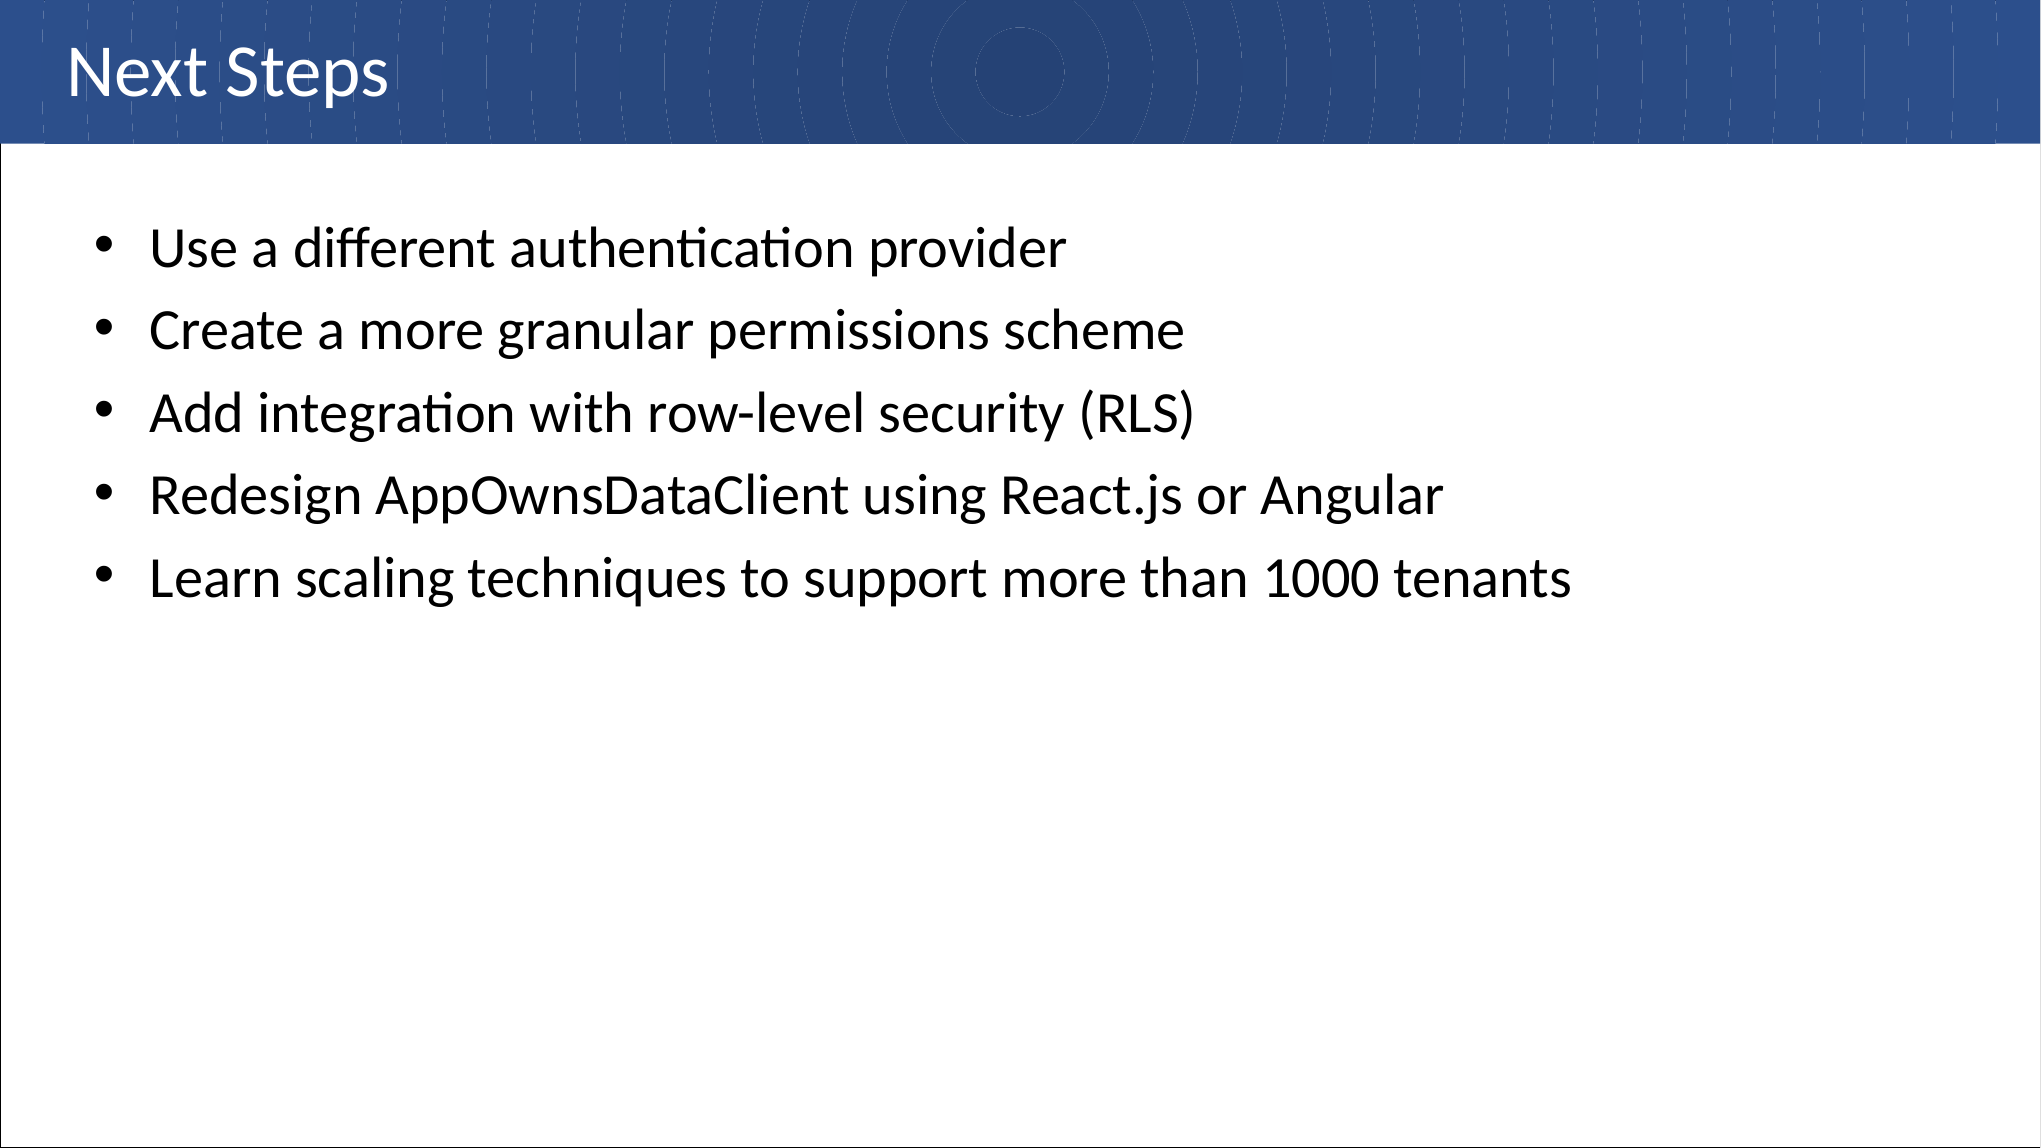

# Next Steps
Use a different authentication provider
Create a more granular permissions scheme
Add integration with row-level security (RLS)
Redesign AppOwnsDataClient using React.js or Angular
Learn scaling techniques to support more than 1000 tenants